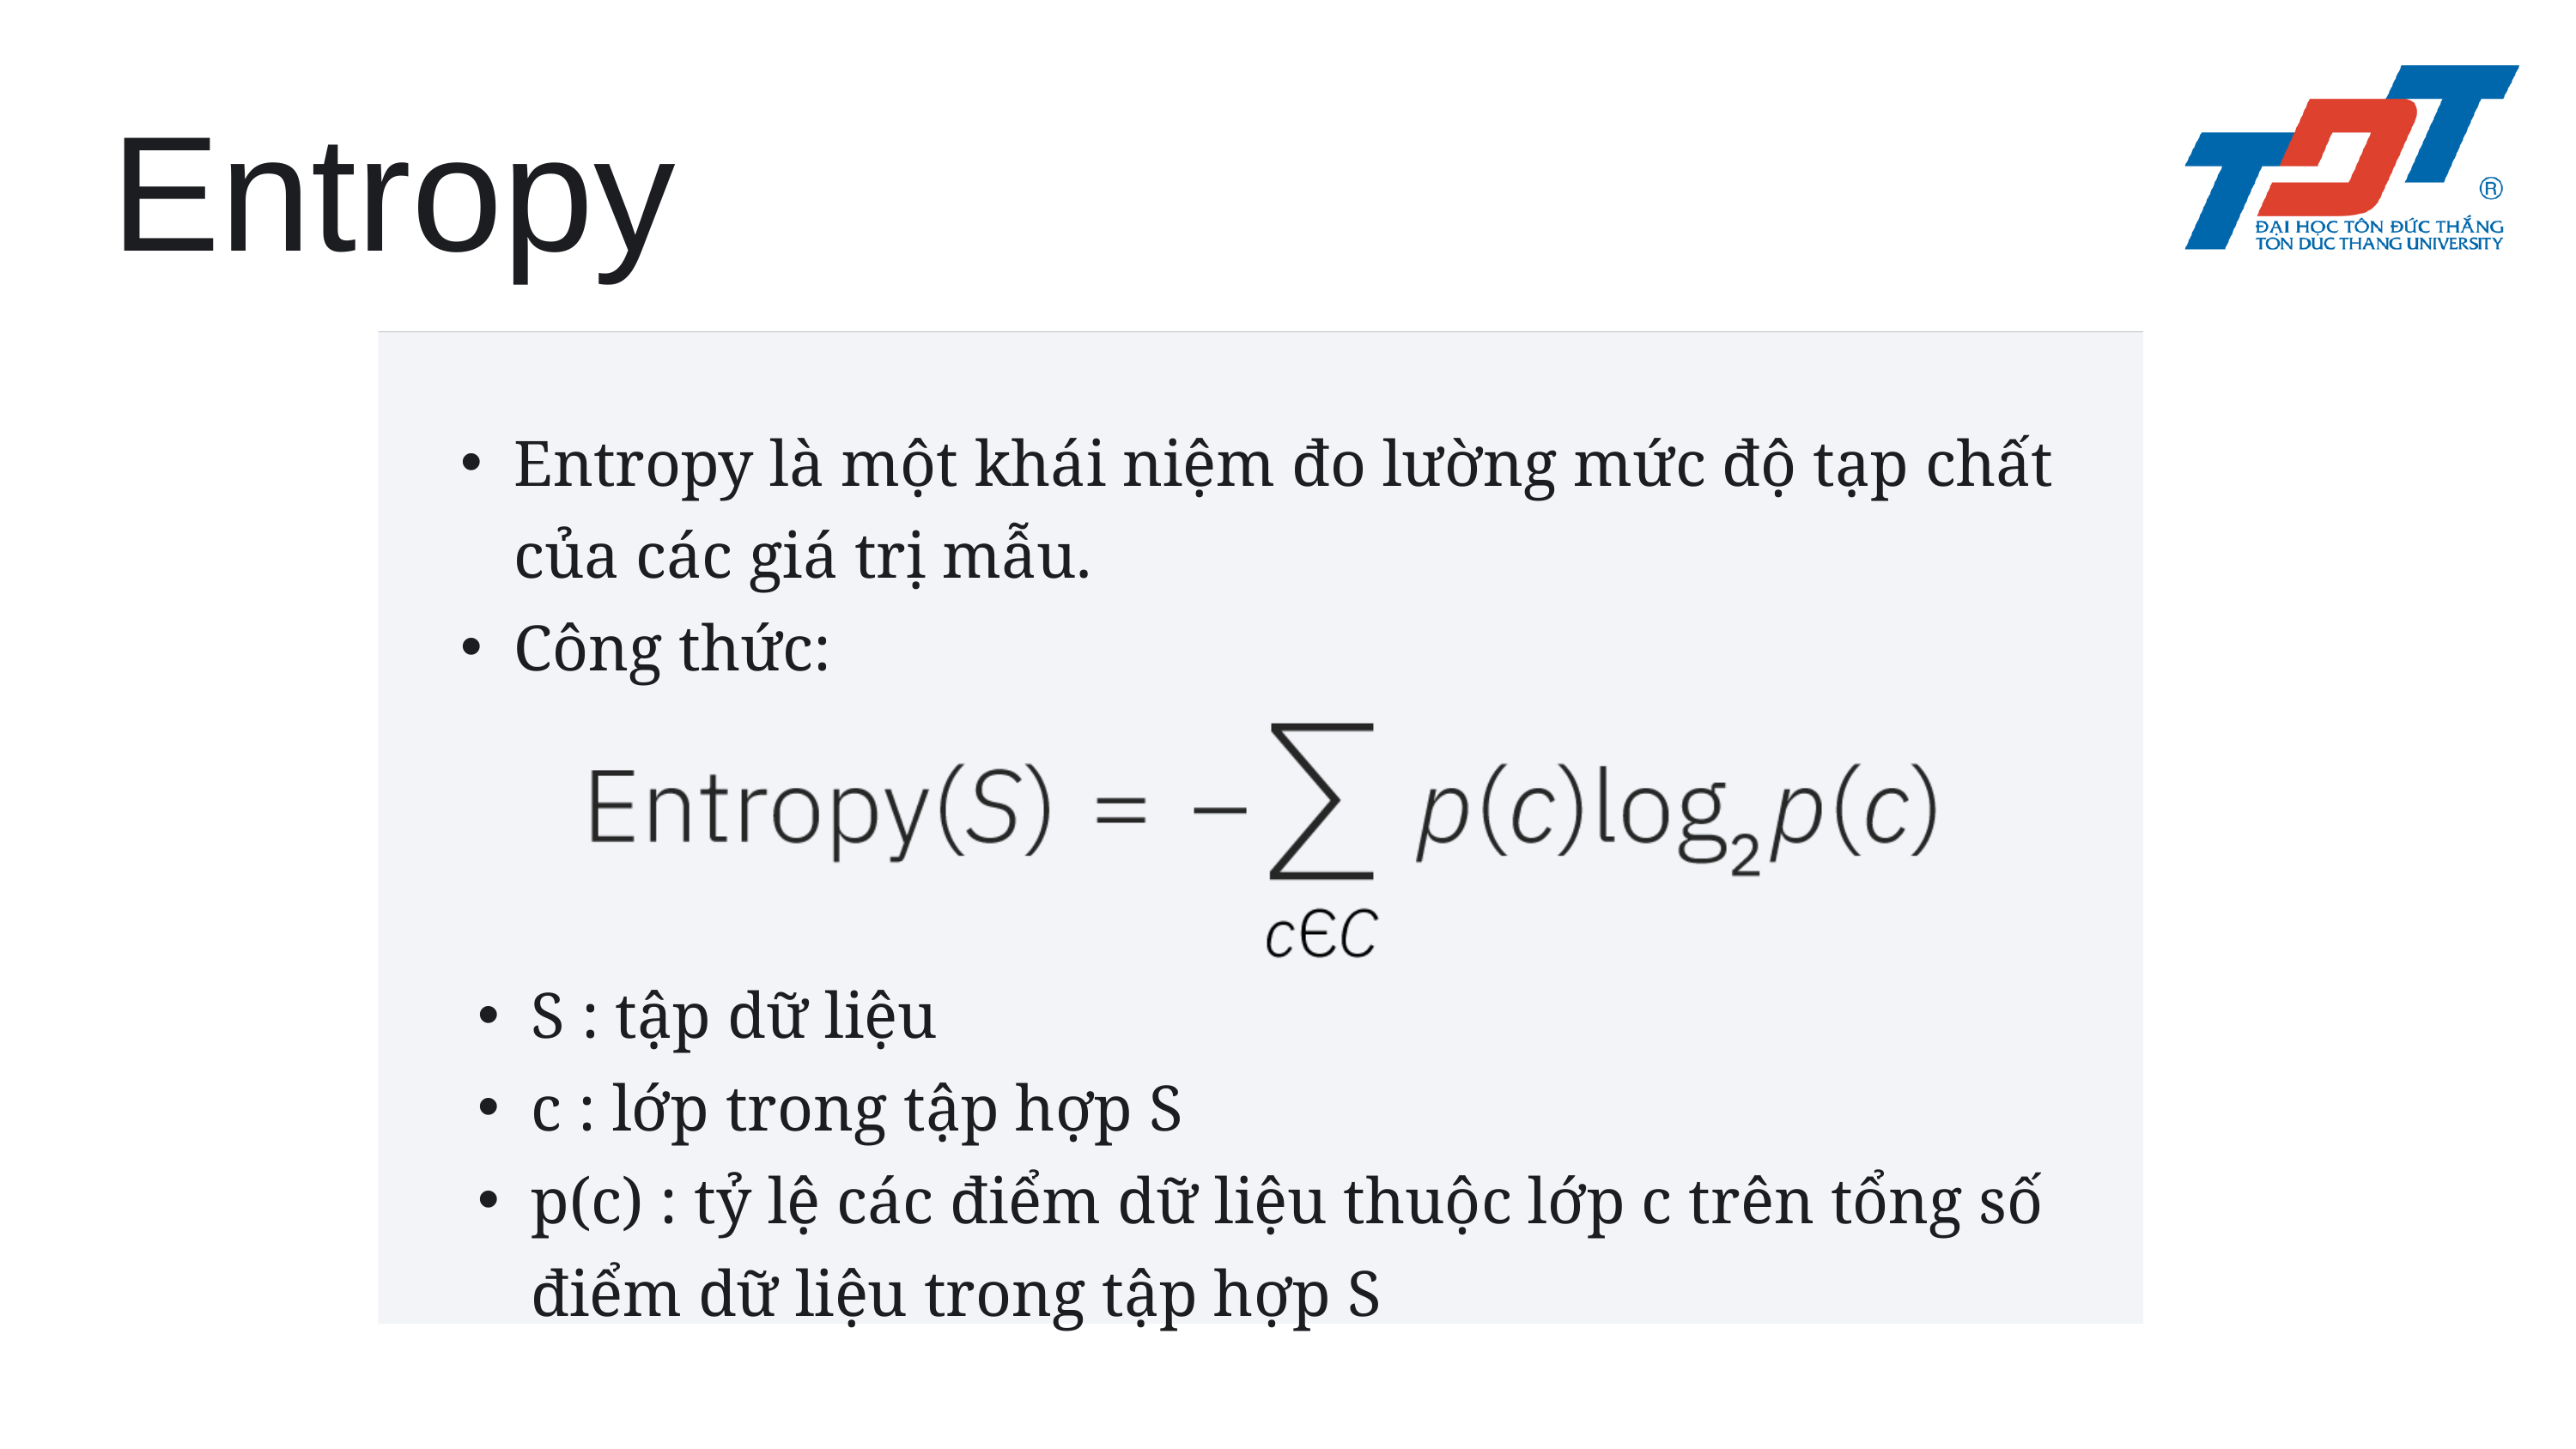

Entropy

Entropy là một khái niệm đo lường mức độ tạp chất của các giá trị mẫu.
Công thức:
S : tập dữ liệu
c : lớp trong tập hợp S
p(c) : tỷ lệ các điểm dữ liệu thuộc lớp c trên tổng số điểm dữ liệu trong tập hợp S